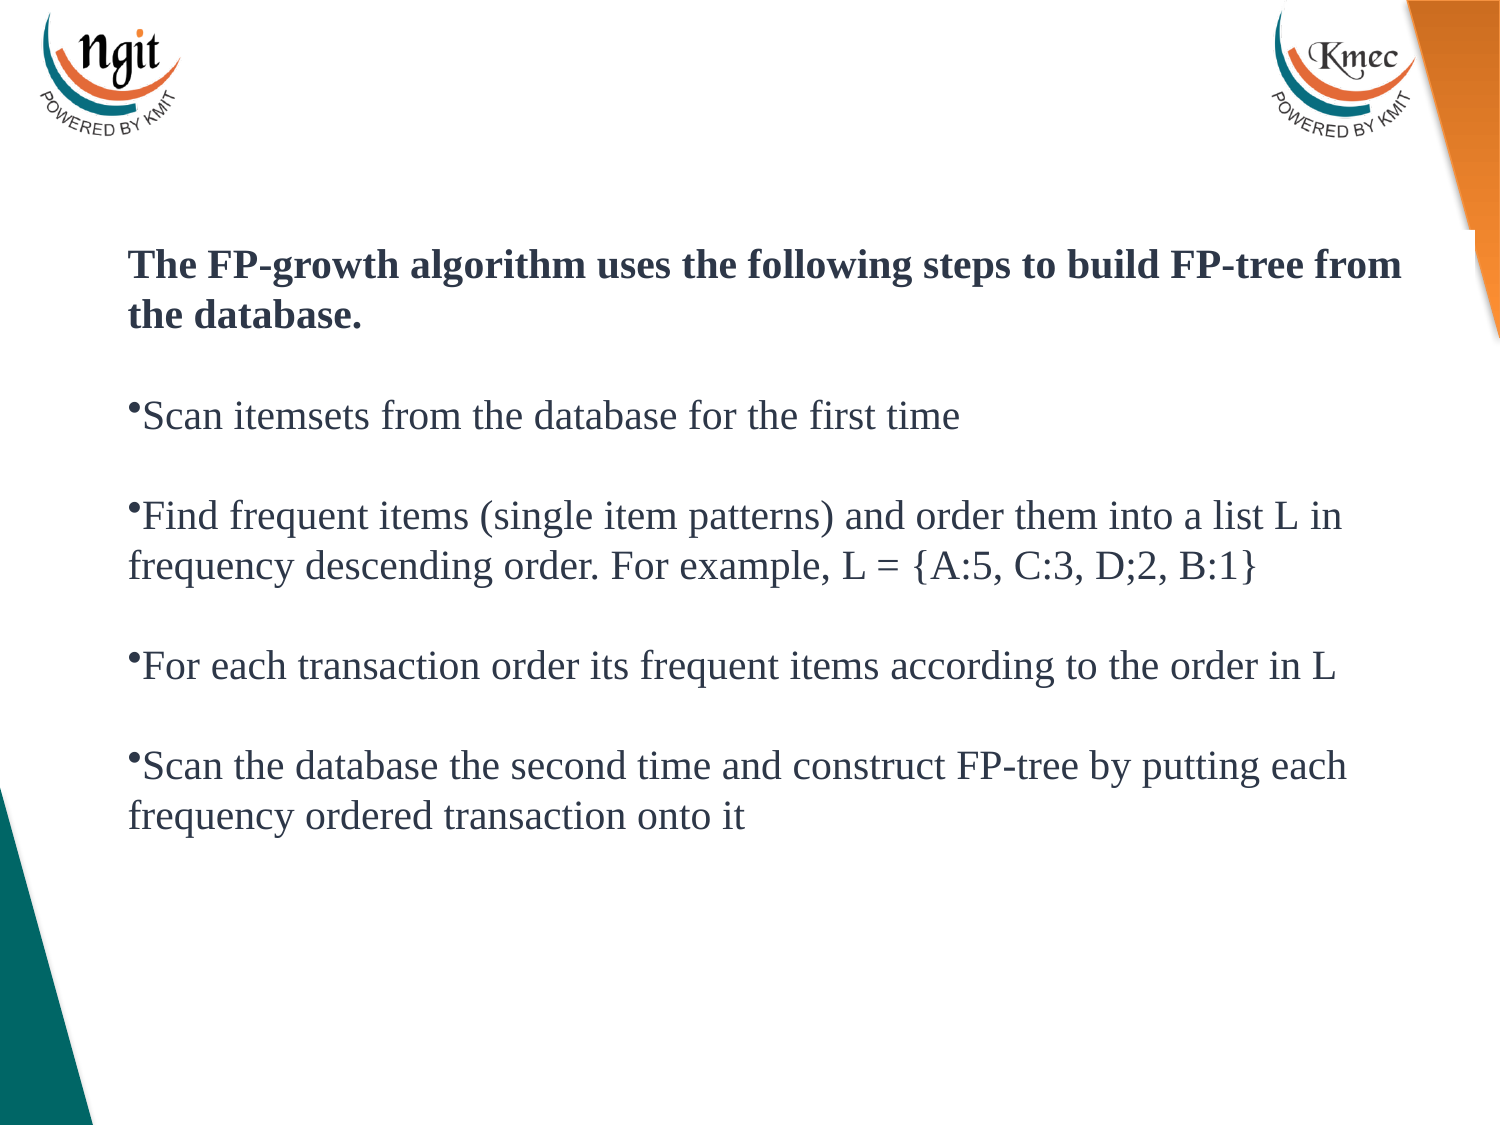

The FP-growth algorithm uses the following steps to build FP-tree from the database.

Scan itemsets from the database for the first time

Find frequent items (single item patterns) and order them into a list L in frequency descending order. For example, L = {A:5, C:3, D;2, B:1}

For each transaction order its frequent items according to the order in L

Scan the database the second time and construct FP-tree by putting each frequency ordered transaction onto it